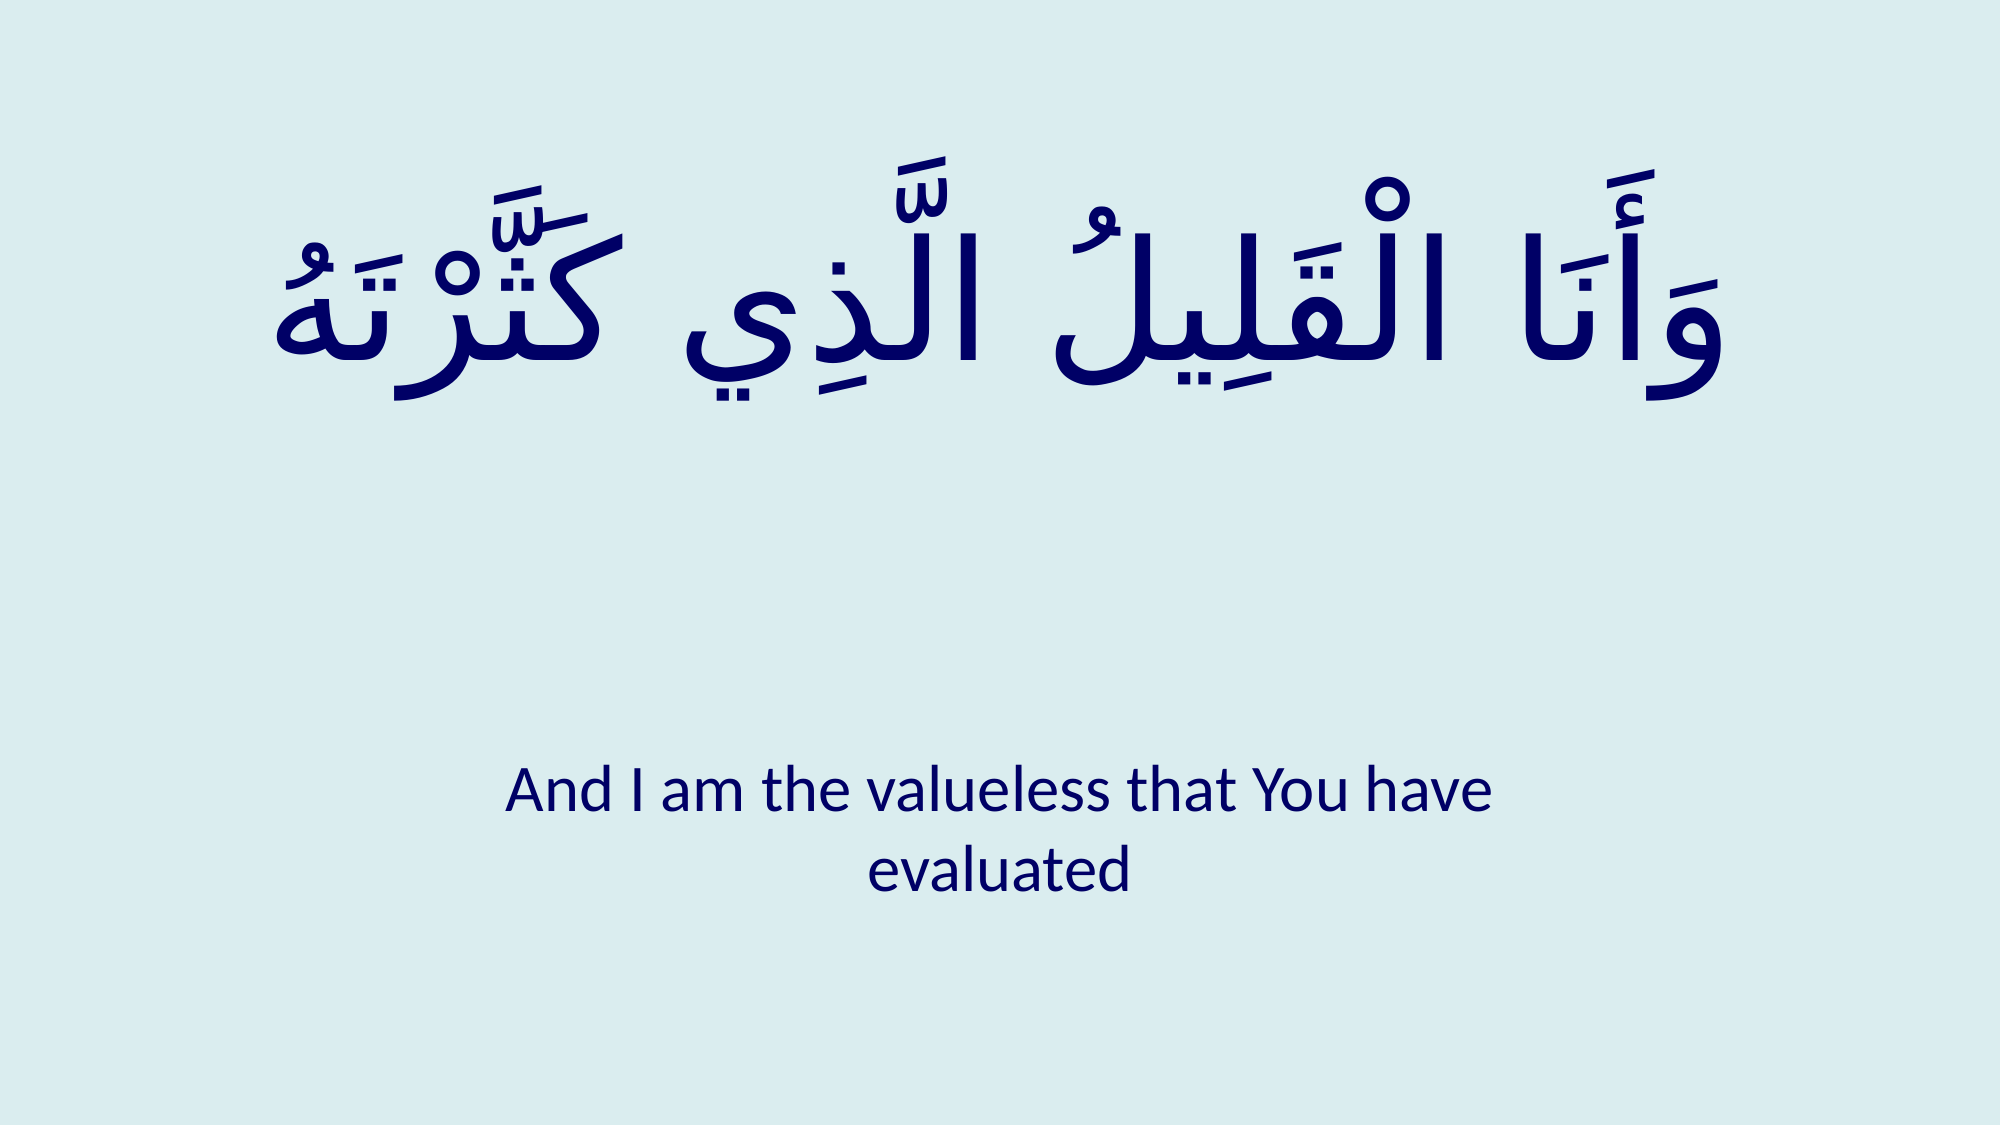

# وَأَنَا الْقَلِيلُ الَّذِي كَثَّرْتَهُ
And I am the valueless that You have evaluated